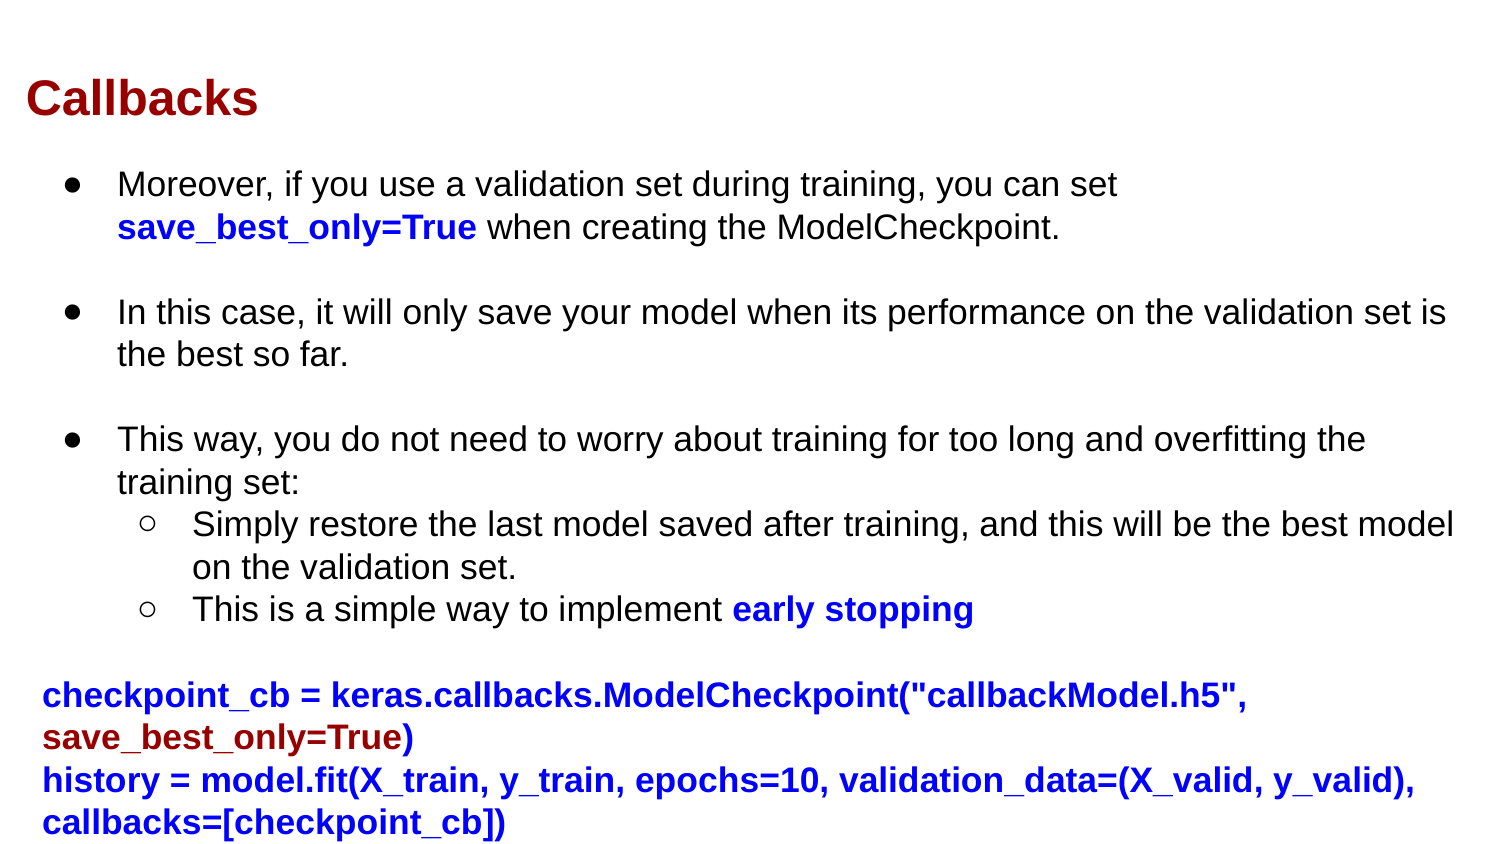

Callbacks
Moreover, if you use a validation set during training, you can set
save_best_only=True when creating the ModelCheckpoint.
In this case, it will only save your model when its performance on the validation set is the best so far.
This way, you do not need to worry about training for too long and overfitting the training set:
Simply restore the last model saved after training, and this will be the best model on the validation set.
This is a simple way to implement early stopping
checkpoint_cb = keras.callbacks.ModelCheckpoint("callbackModel.h5", save_best_only=True)
history = model.fit(X_train, y_train, epochs=10, validation_data=(X_valid, y_valid), callbacks=[checkpoint_cb])